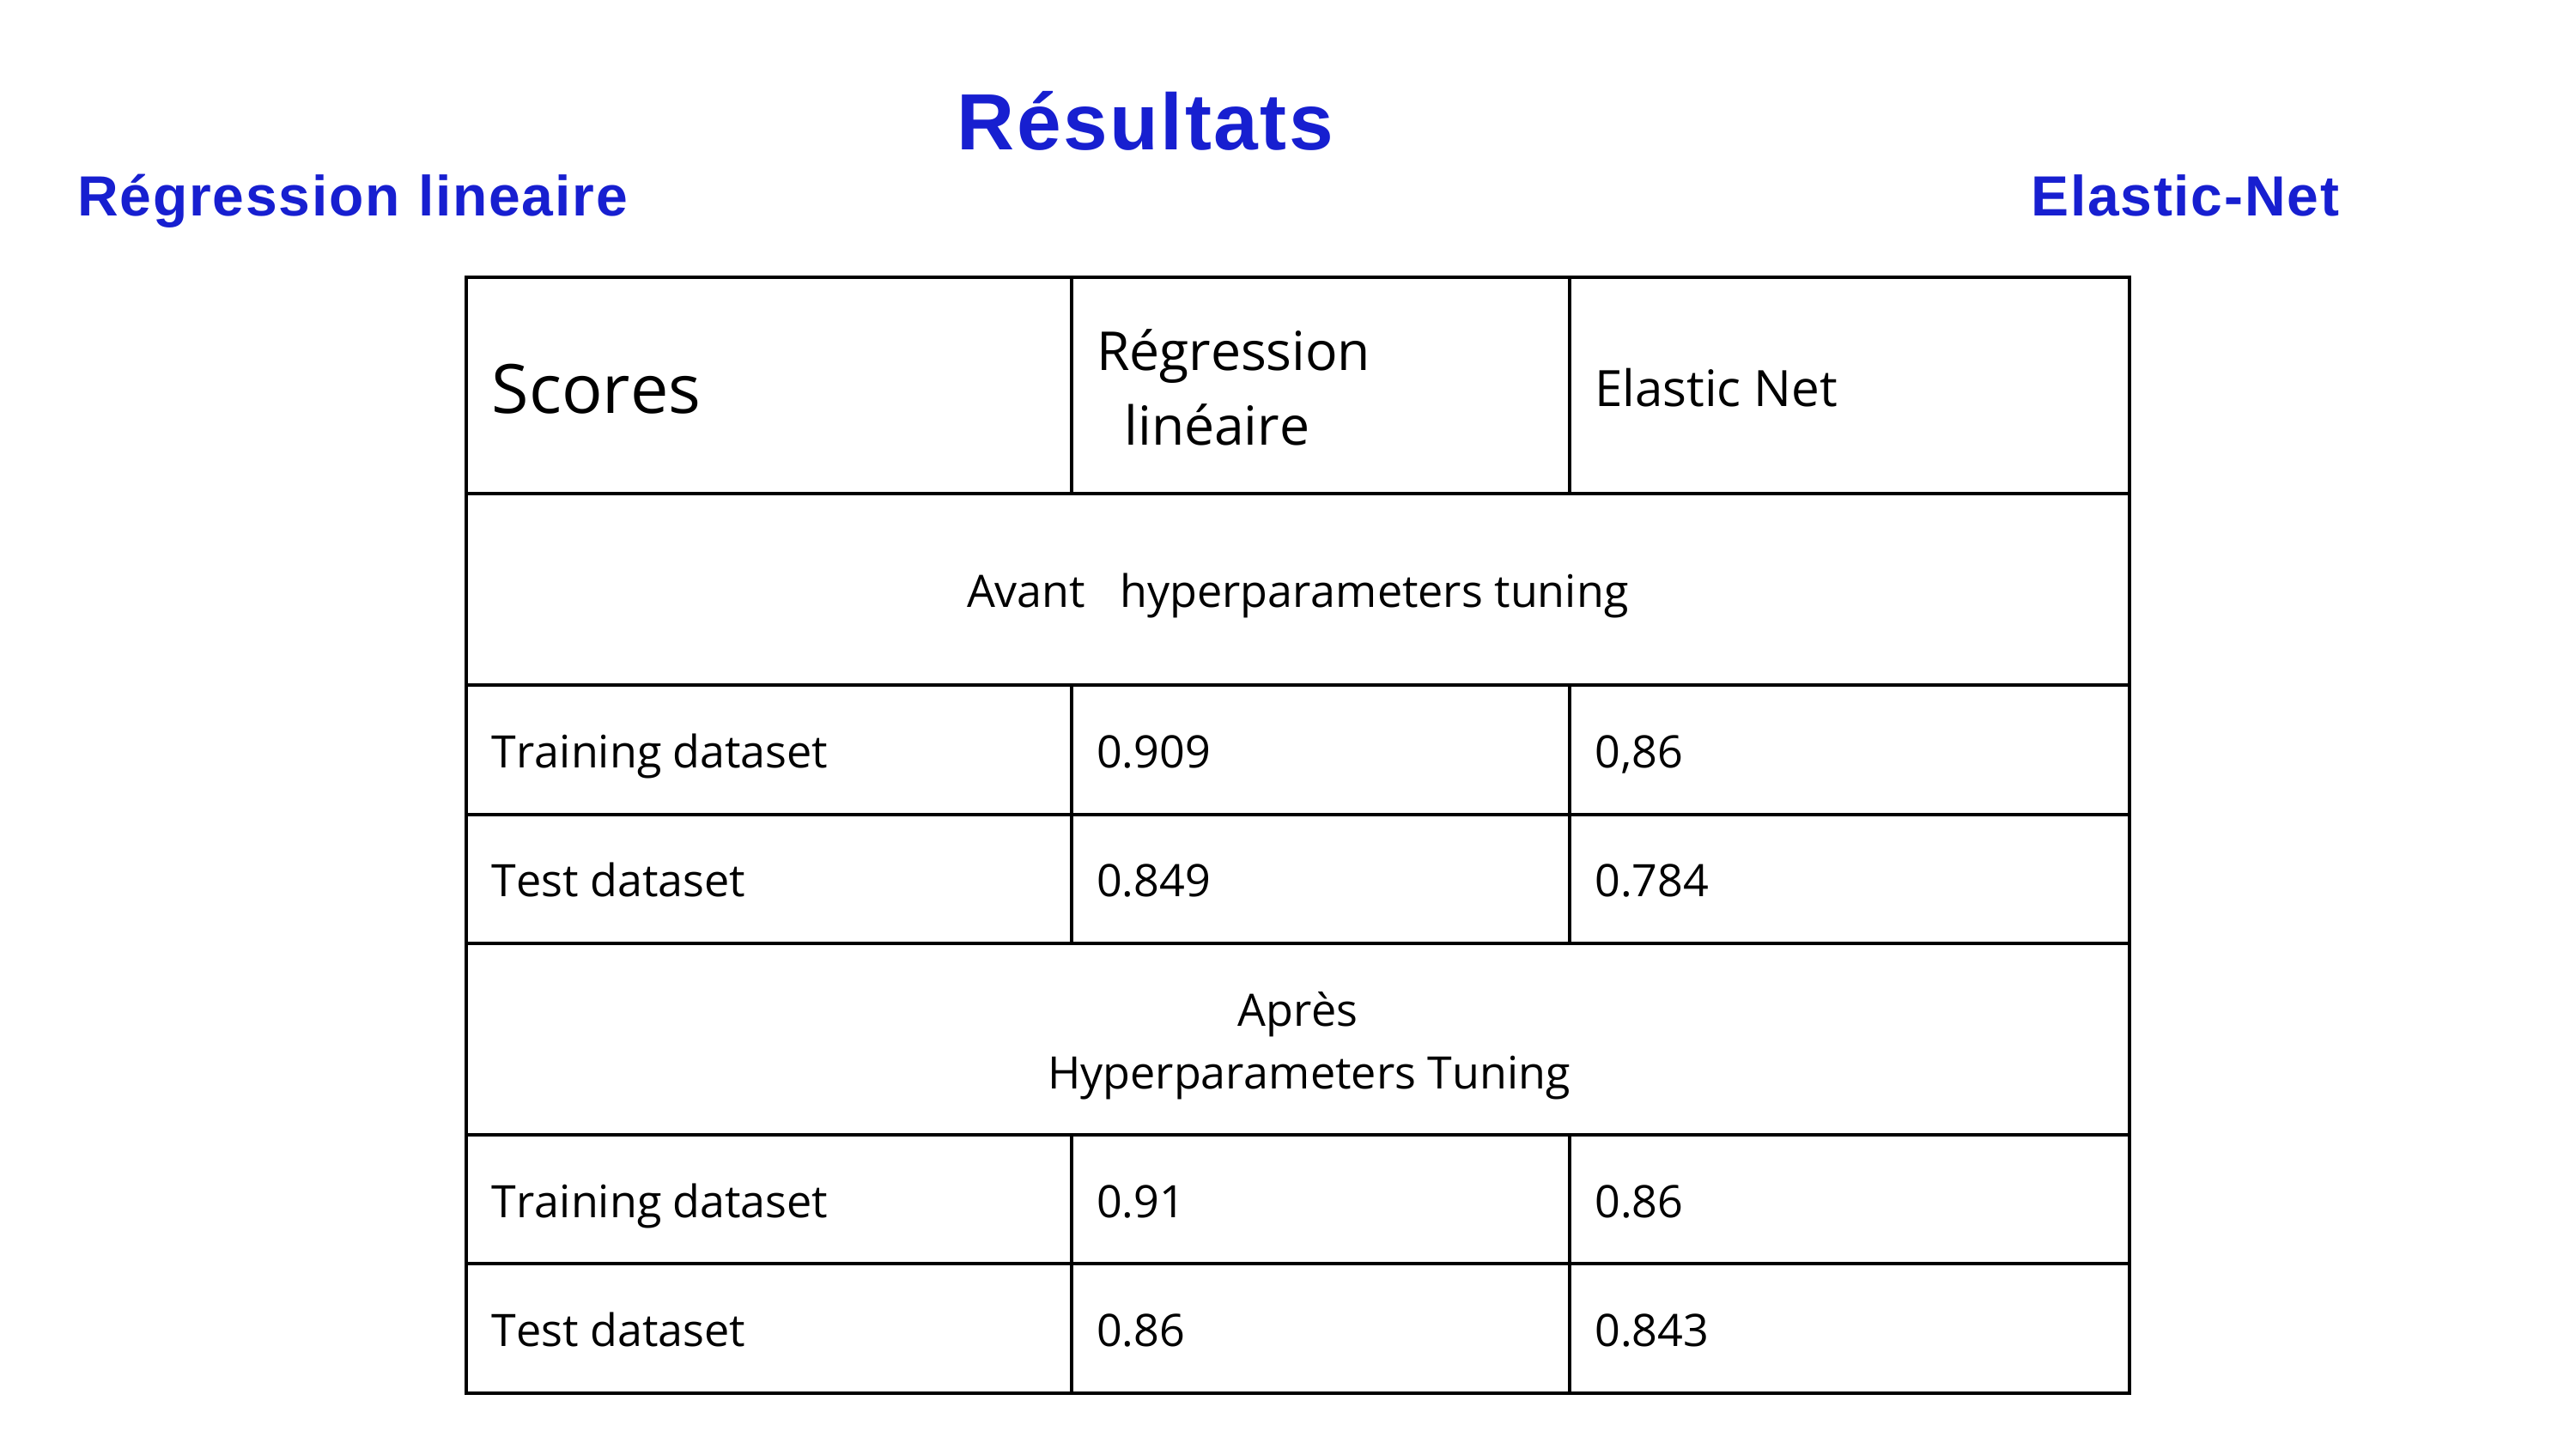

Résultats
Régression lineaire
Elastic-Net
| Scores | Régression linéaire | Elastic Net |
| --- | --- | --- |
| Avant hyperparameters tuning | Avant hyperparameters tuning | Avant hyperparameters tuning |
| Training dataset | 0.909 | 0,86 |
| Test dataset | 0.849 | 0.784 |
| Après Hyperparameters Tuning | Après Hyperparameters Tuning | Après Hyperparameters Tuning |
| Training dataset | 0.91 | 0.86 |
| Test dataset | 0.86 | 0.843 |